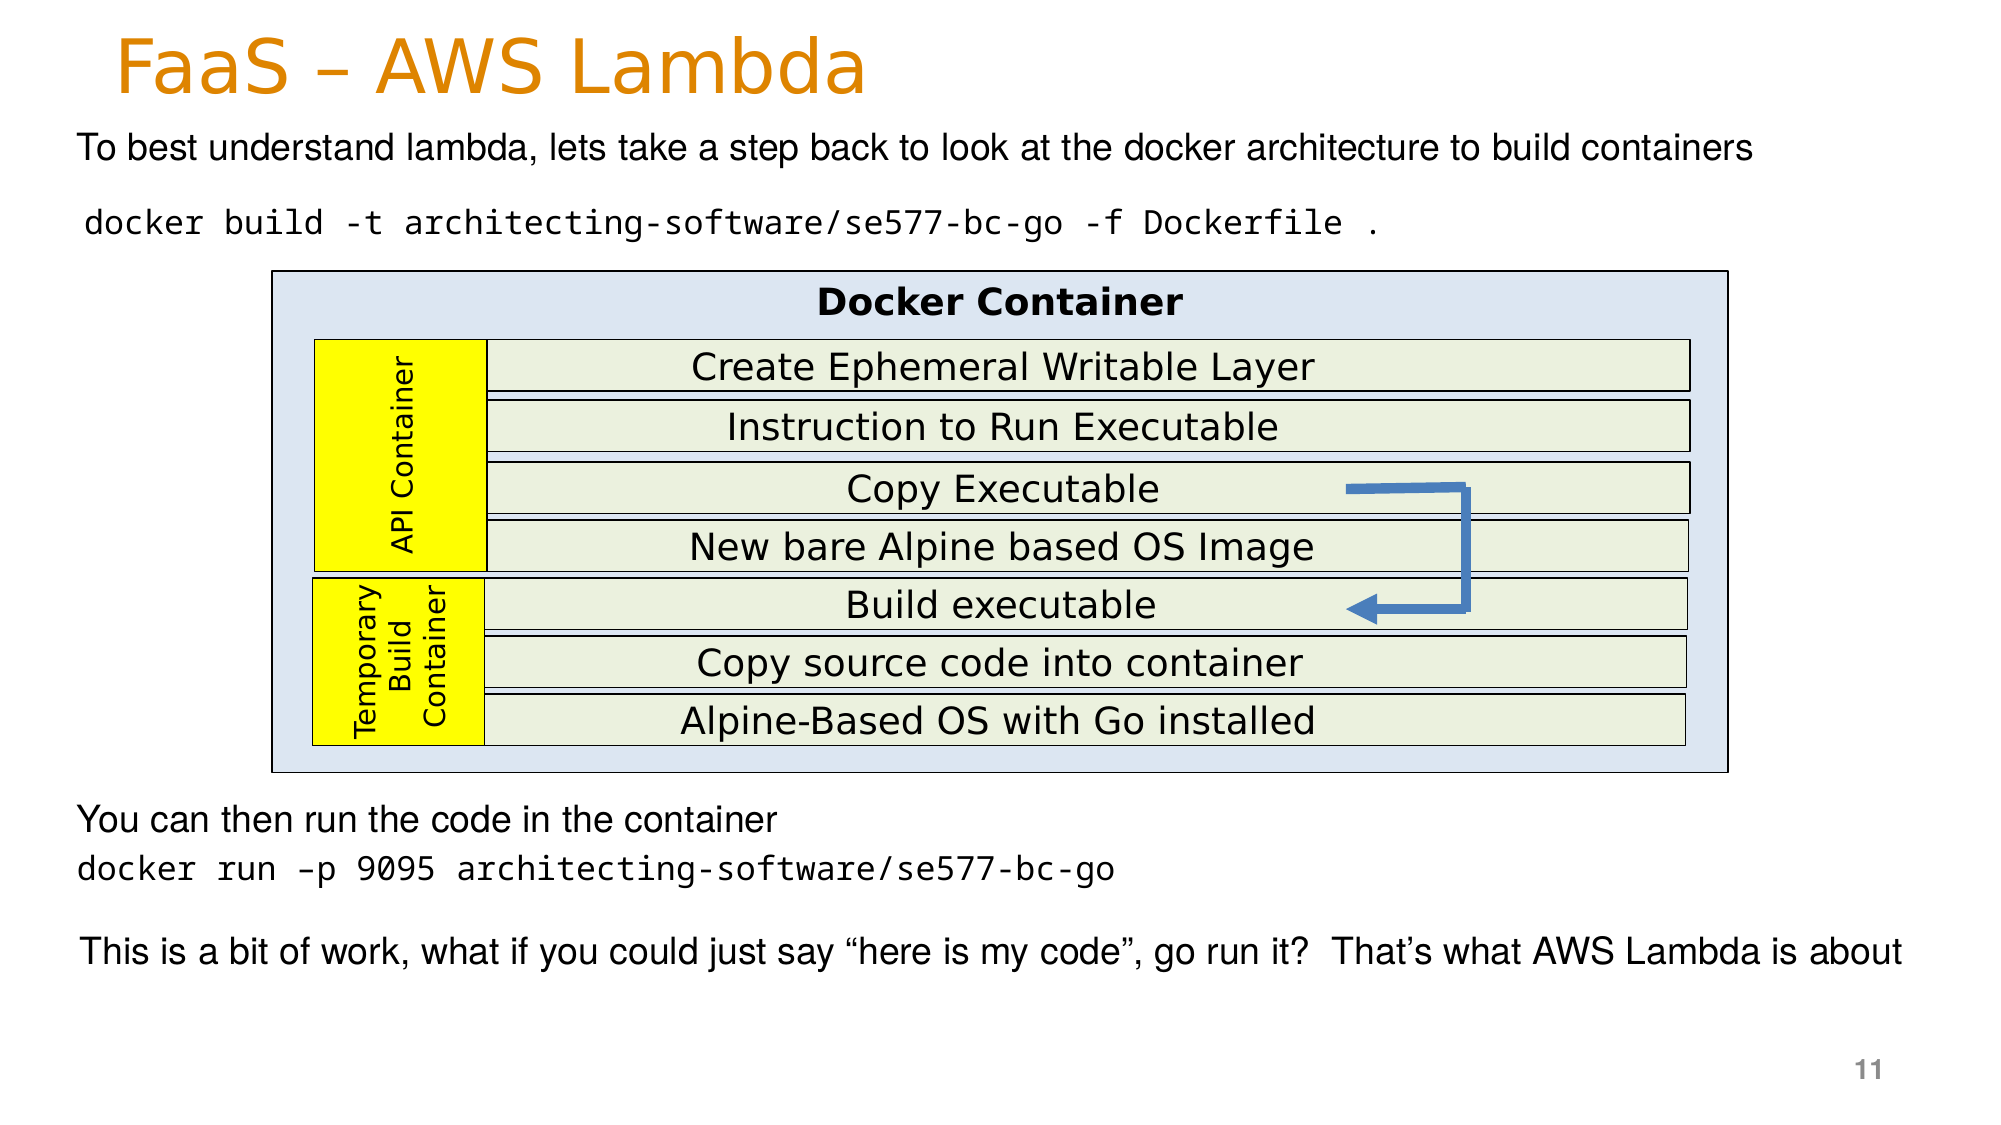

# FaaS – AWS Lambda
To best understand lambda, lets take a step back to look at the docker architecture to build containers
docker build -t architecting-software/se577-bc-go -f Dockerfile .
Docker Container
Create Ephemeral Writable Layer
API Container
Instruction to Run Executable
Copy Executable
New bare Alpine based OS Image
Temporary
 Build
 Container
Build executable
Copy source code into container
Alpine-Based OS with Go installed
You can then run the code in the container
docker run –p 9095 architecting-software/se577-bc-go
This is a bit of work, what if you could just say “here is my code”, go run it?  That’s what AWS Lambda is about
11